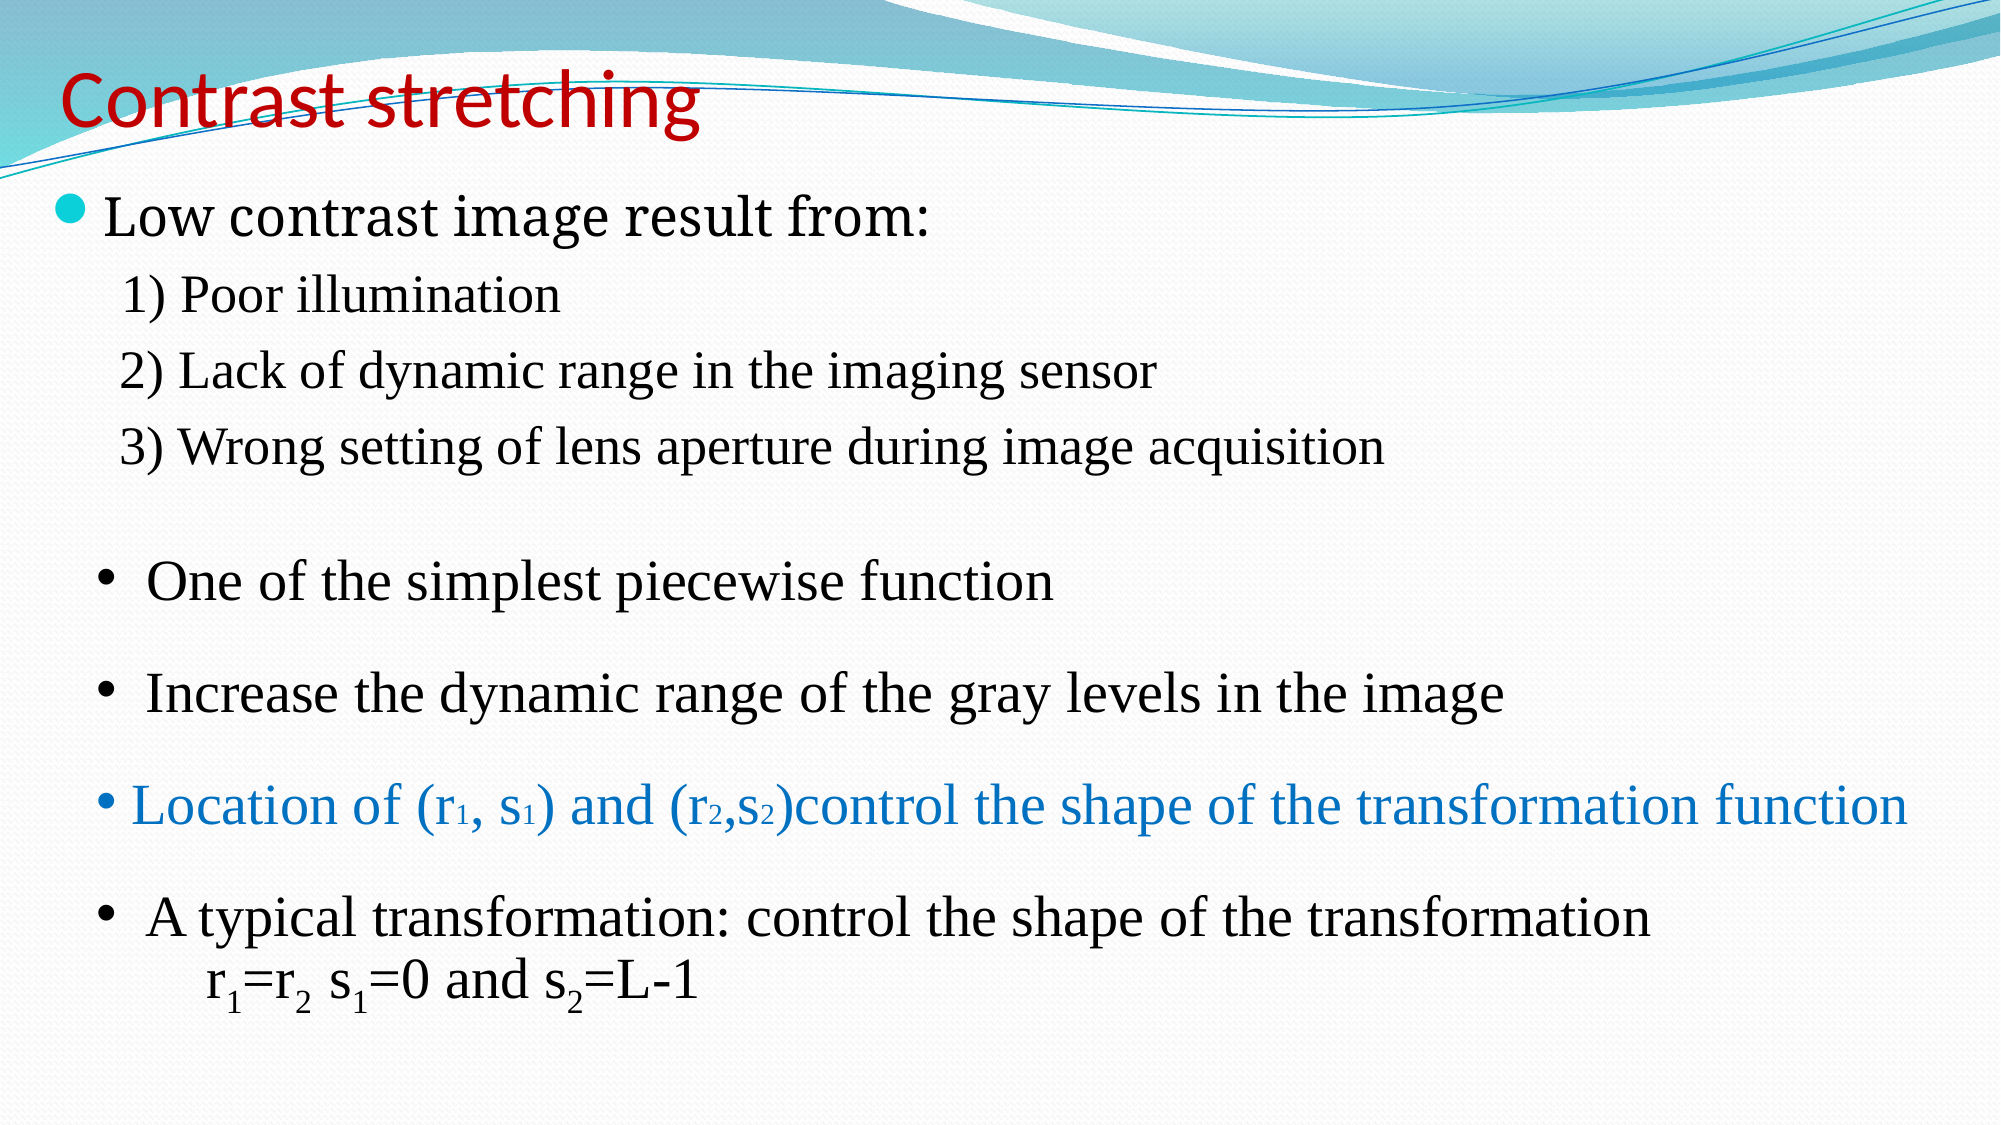

# Contrast stretching
Low contrast image result from:
     1) Poor illumination
     2) Lack of dynamic range in the imaging sensor
     3) Wrong setting of lens aperture during image acquisition
 One of the simplest piecewise function

 Increase the dynamic range of the gray levels in the image

Location of (r1, s1) and (r2,s2)control the shape of the transformation function

 A typical transformation: control the shape of the transformation
r1=r2  s1=0 and s2=L-1